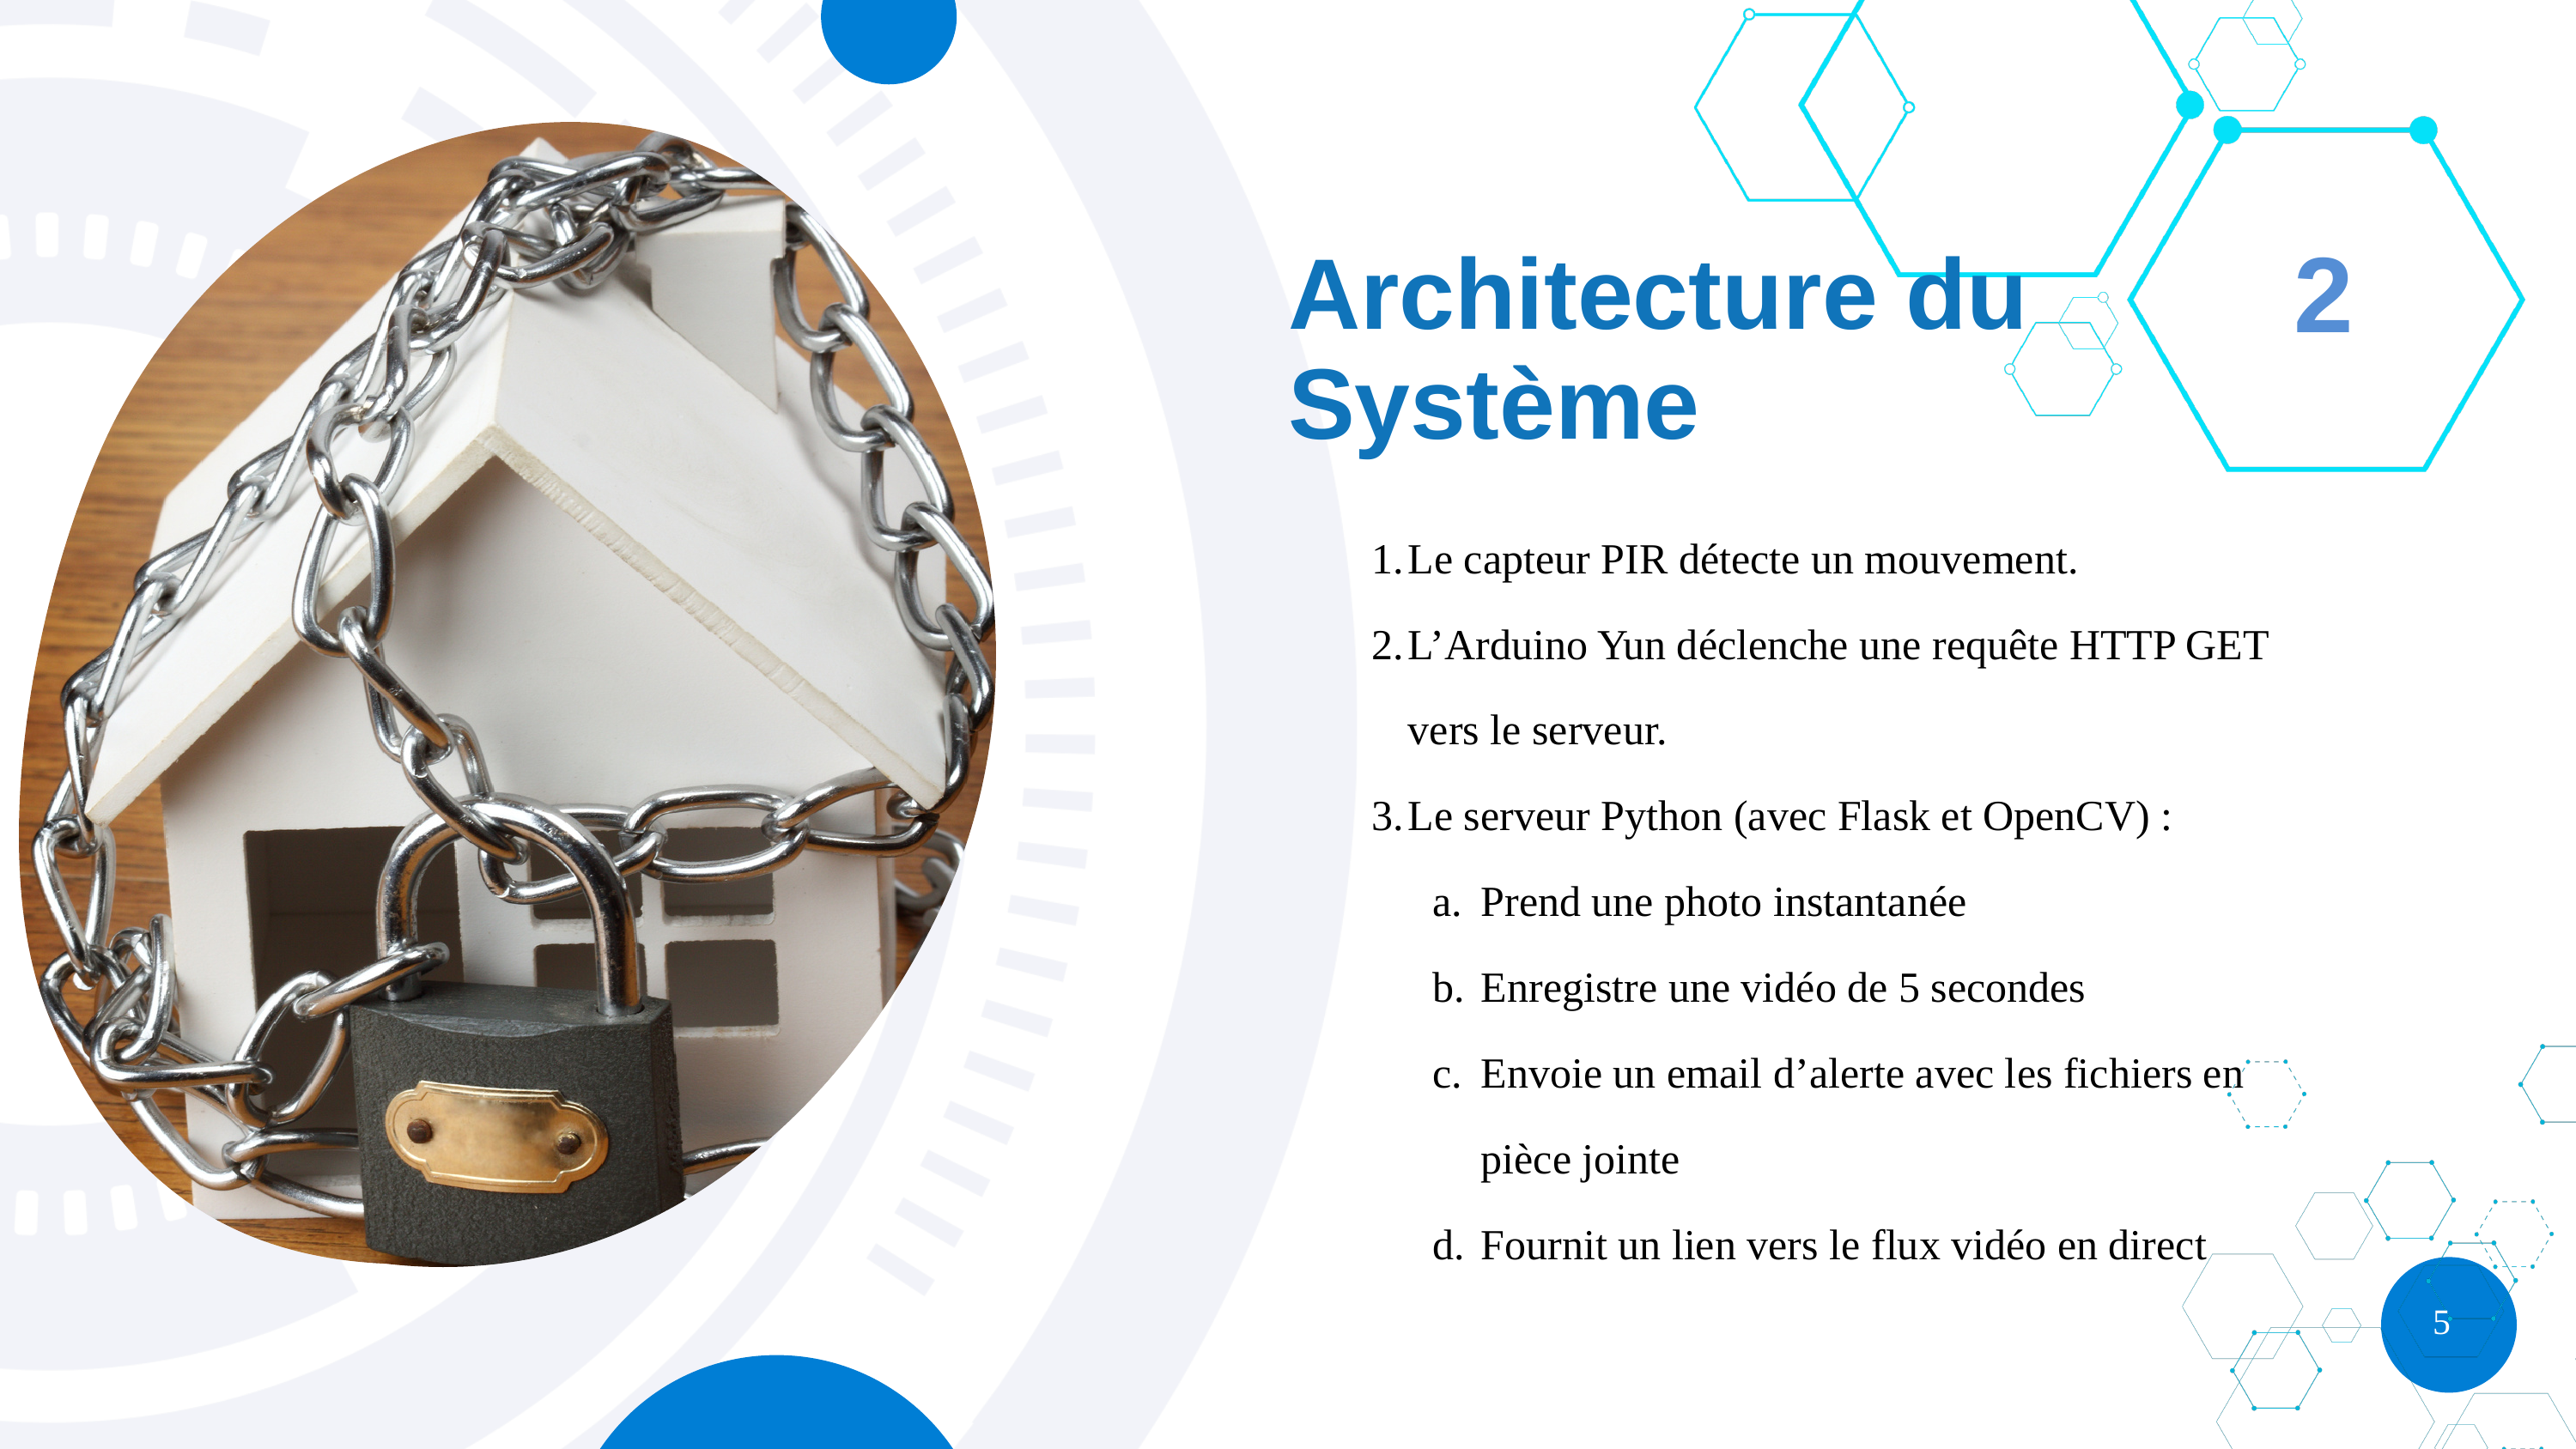

Architecture du Système
2
Le capteur PIR détecte un mouvement.
L’Arduino Yun déclenche une requête HTTP GET vers le serveur.
Le serveur Python (avec Flask et OpenCV) :
Prend une photo instantanée
Enregistre une vidéo de 5 secondes
Envoie un email d’alerte avec les fichiers en pièce jointe
Fournit un lien vers le flux vidéo en direct

5